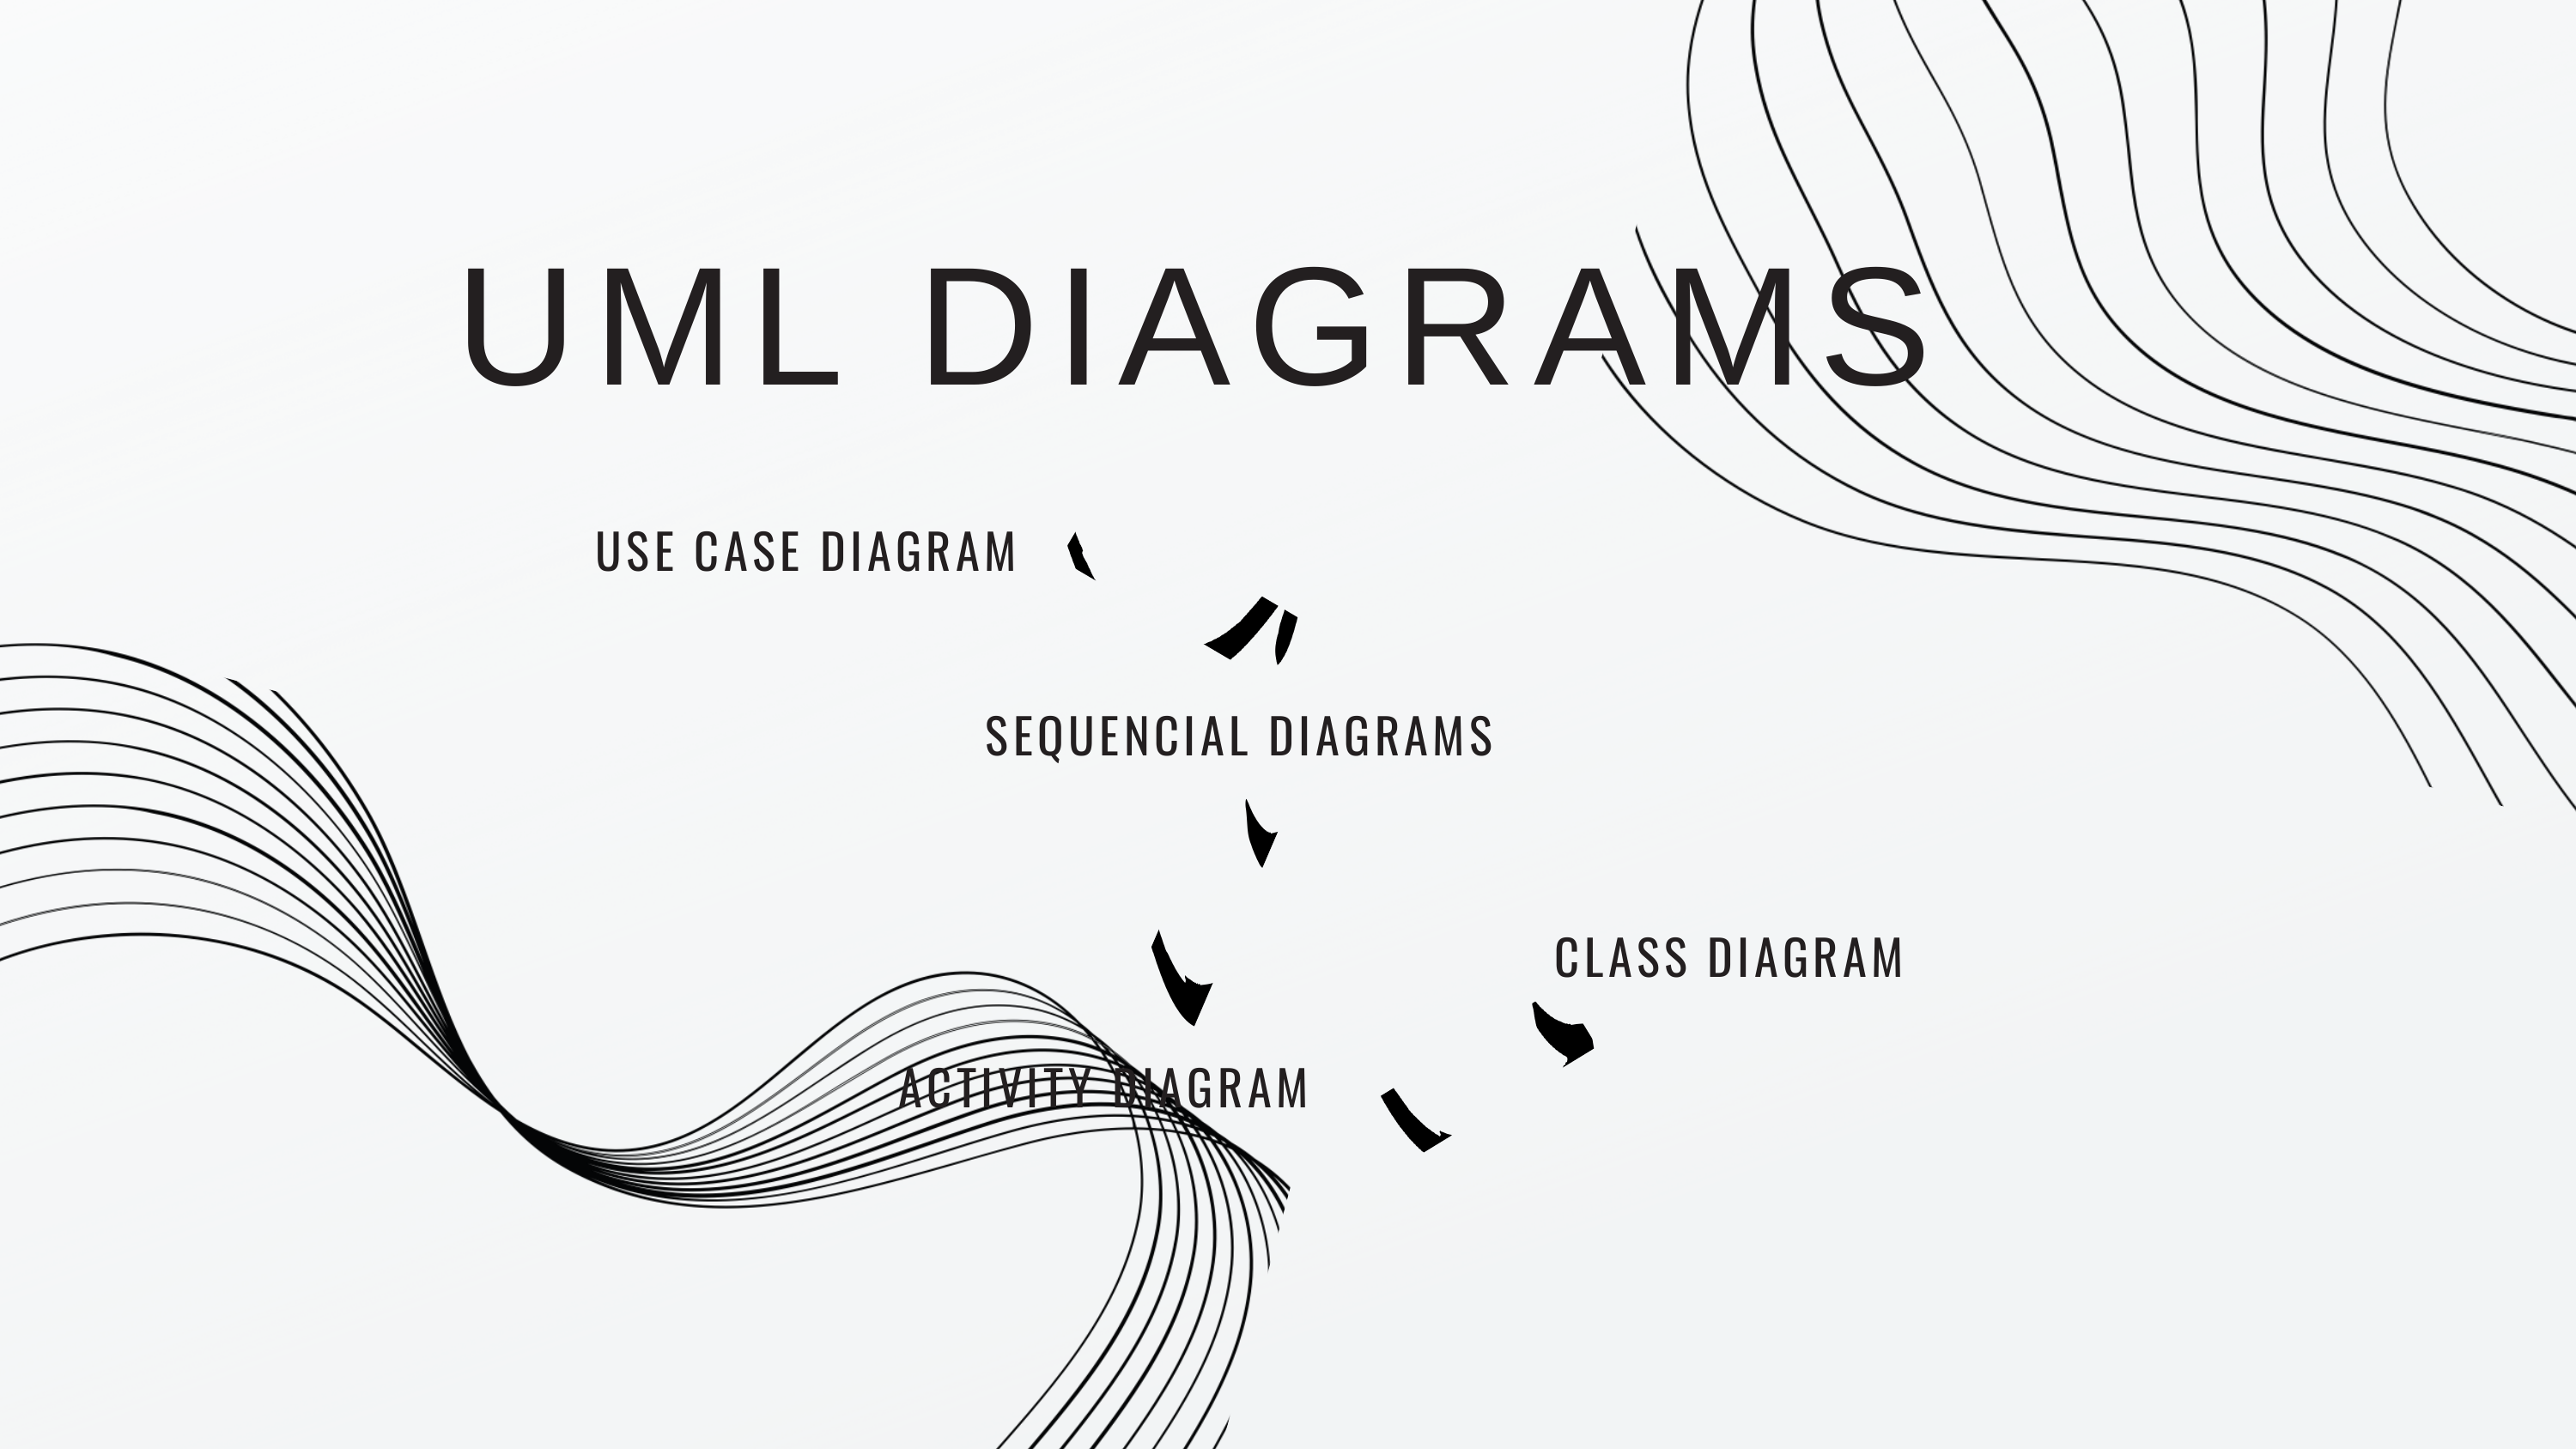

UML DIAGRAMS
USE CASE DIAGRAM

SEQUENCIAL DIAGRAMS

CLASS DIAGRAM

ACTIVITY DIAGRAM